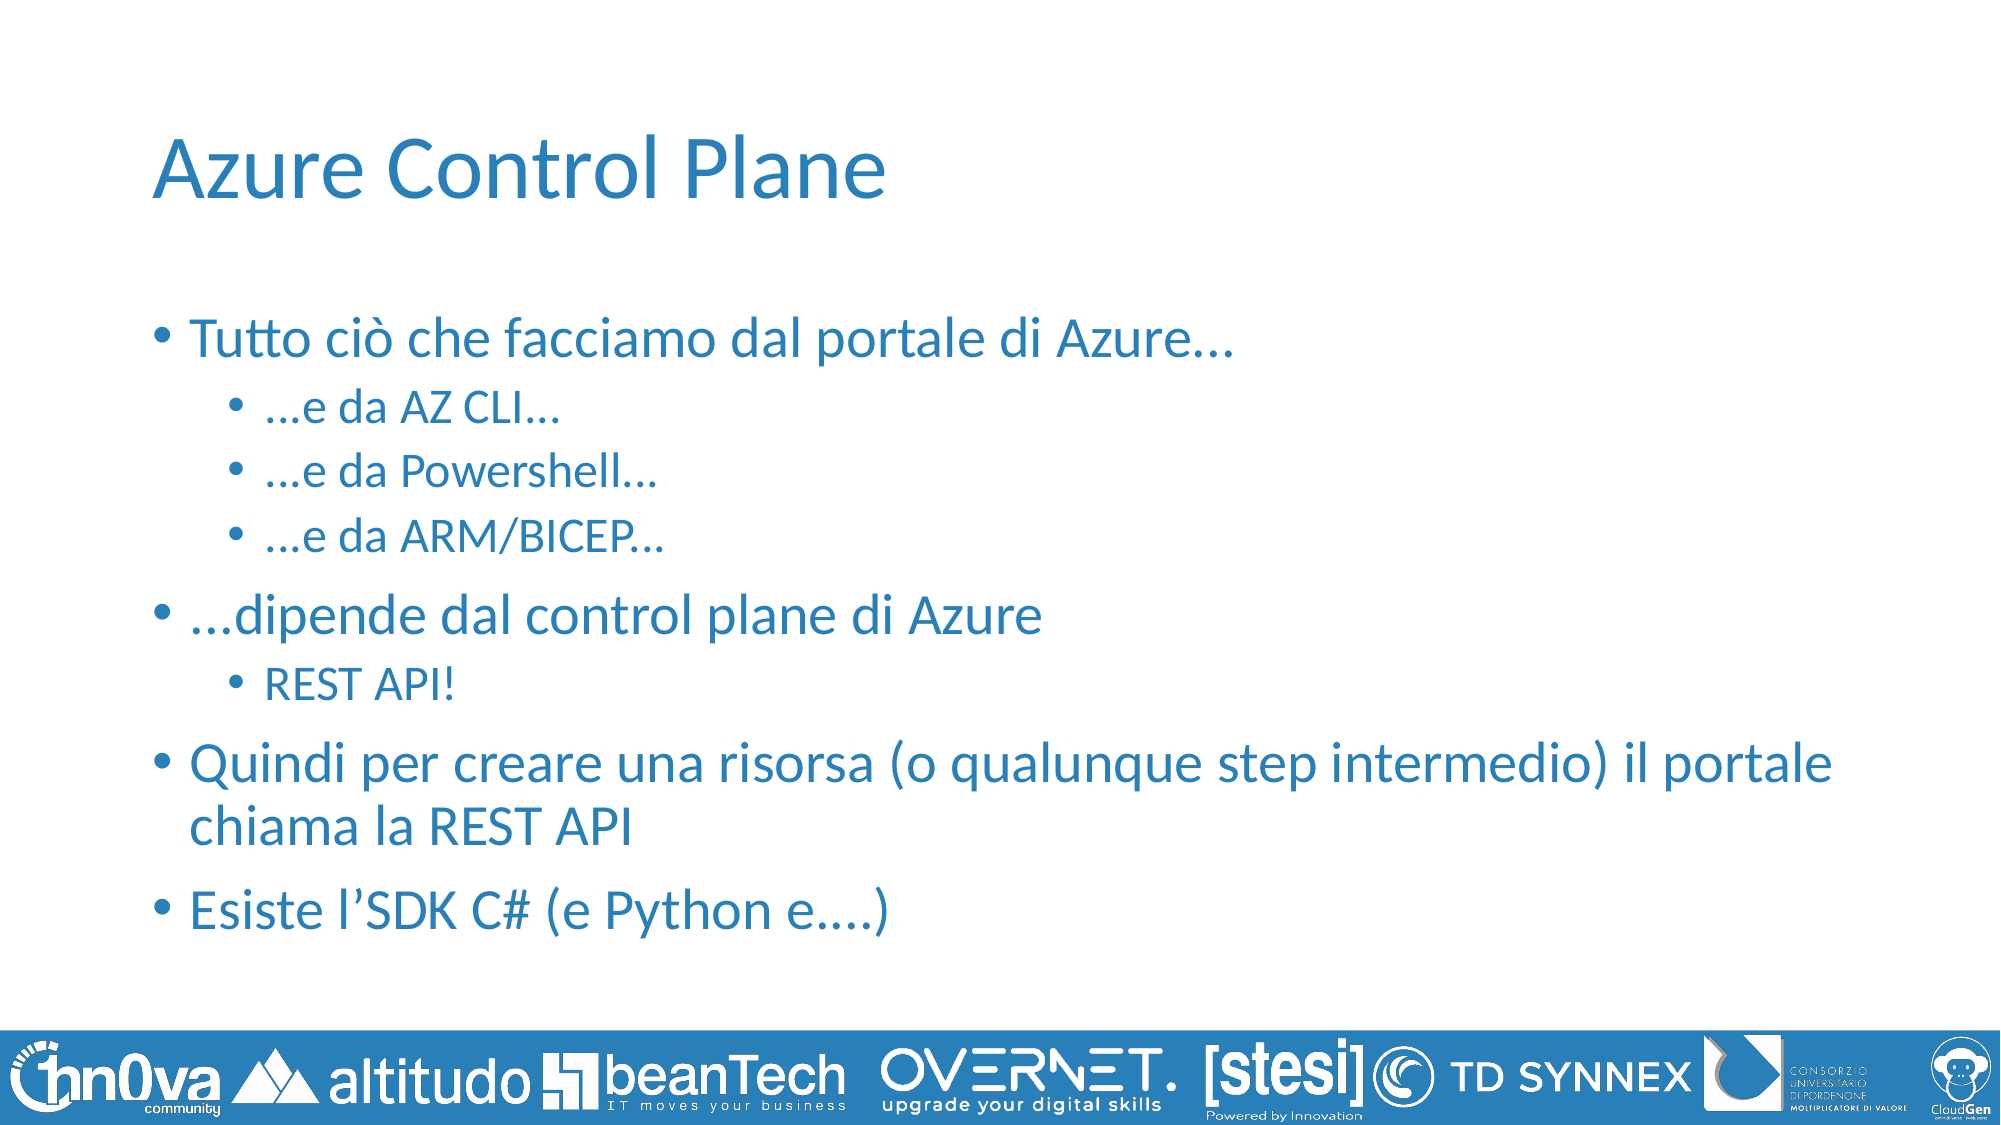

# Azure Control Plane
Tutto ciò che facciamo dal portale di Azure...
...e da AZ CLI...
...e da Powershell...
...e da ARM/BICEP...
...dipende dal control plane di Azure
REST API!
Quindi per creare una risorsa (o qualunque step intermedio) il portale chiama la REST API
Esiste l’SDK C# (e Python e....)